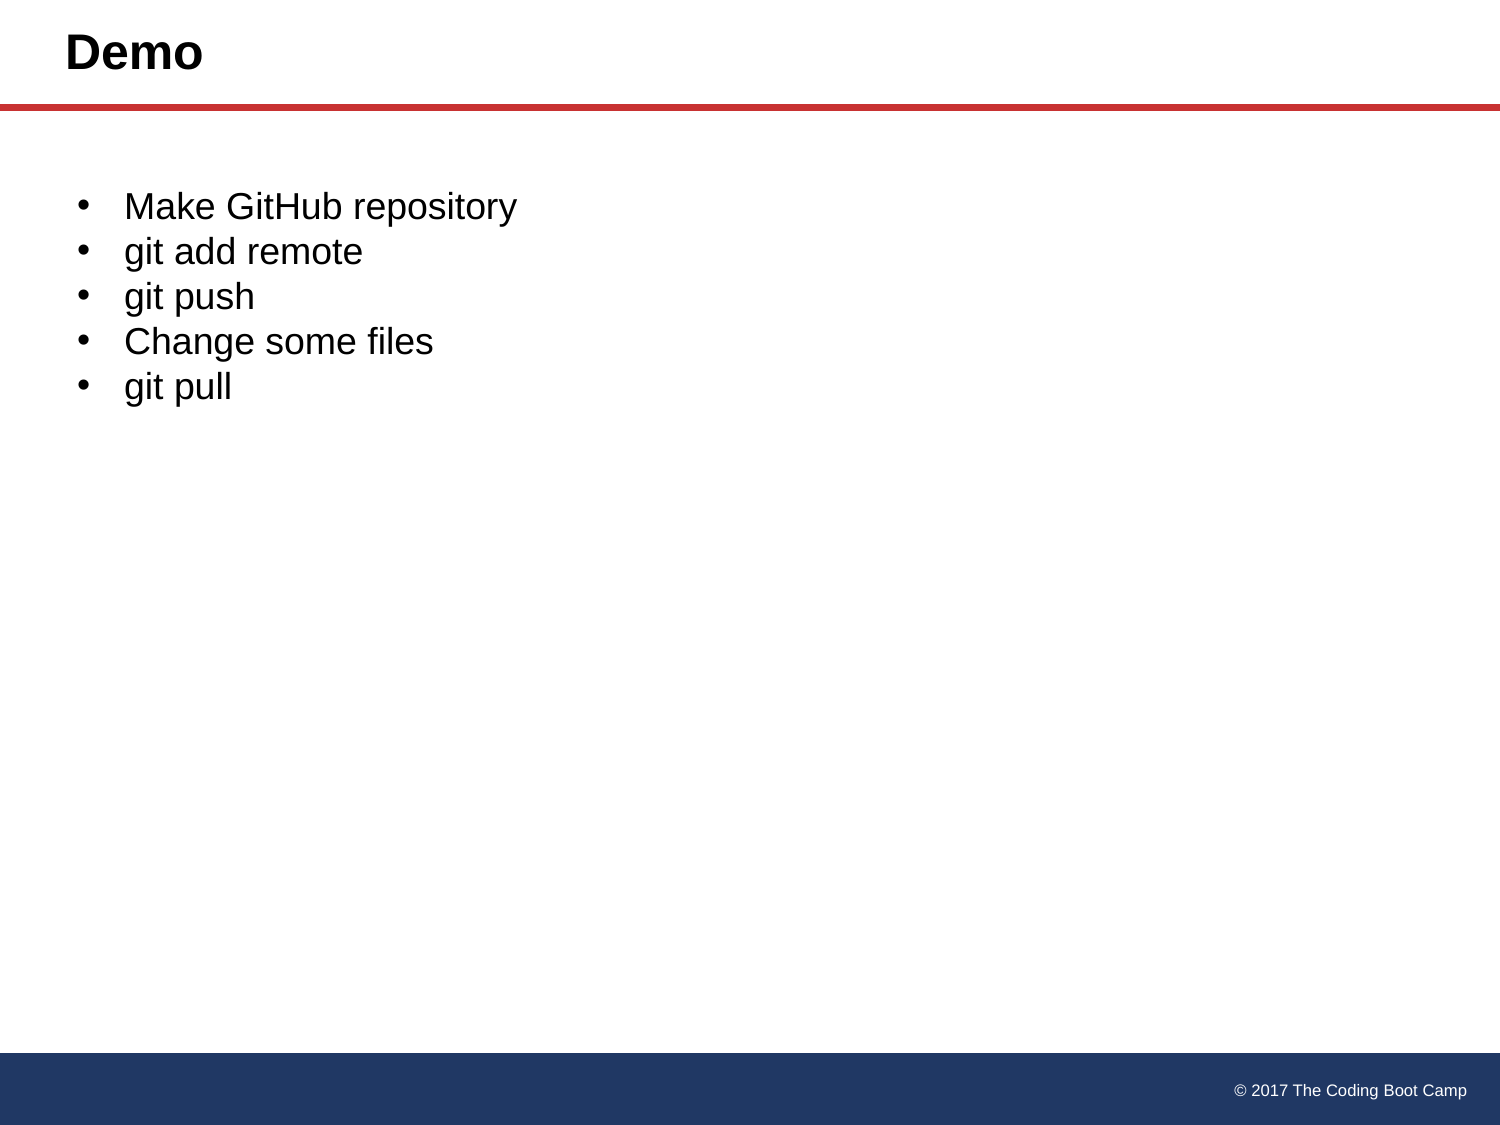

# Demo
Make GitHub repository
git add remote
git push
Change some files
git pull